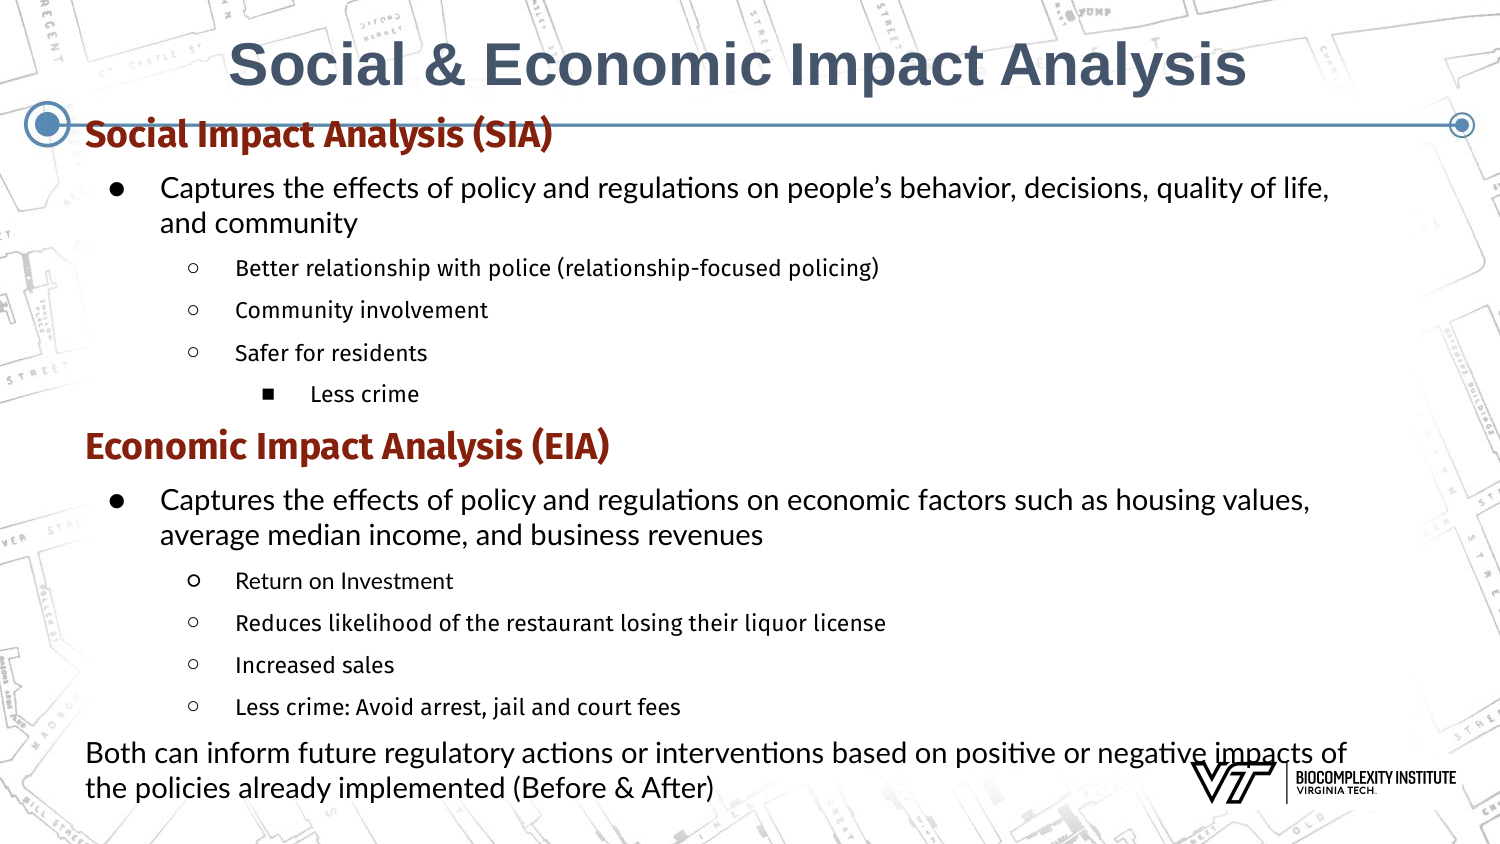

# Social & Economic Impact Analysis
Social Impact Analysis (SIA)
Captures the effects of policy and regulations on people’s behavior, decisions, quality of life, and community
Better relationship with police (relationship-focused policing)
Community involvement
Safer for residents
Less crime
Economic Impact Analysis (EIA)
Captures the effects of policy and regulations on economic factors such as housing values, average median income, and business revenues
Return on Investment
Reduces likelihood of the restaurant losing their liquor license
Increased sales
Less crime: Avoid arrest, jail and court fees
Both can inform future regulatory actions or interventions based on positive or negative impacts of the policies already implemented (Before & After)